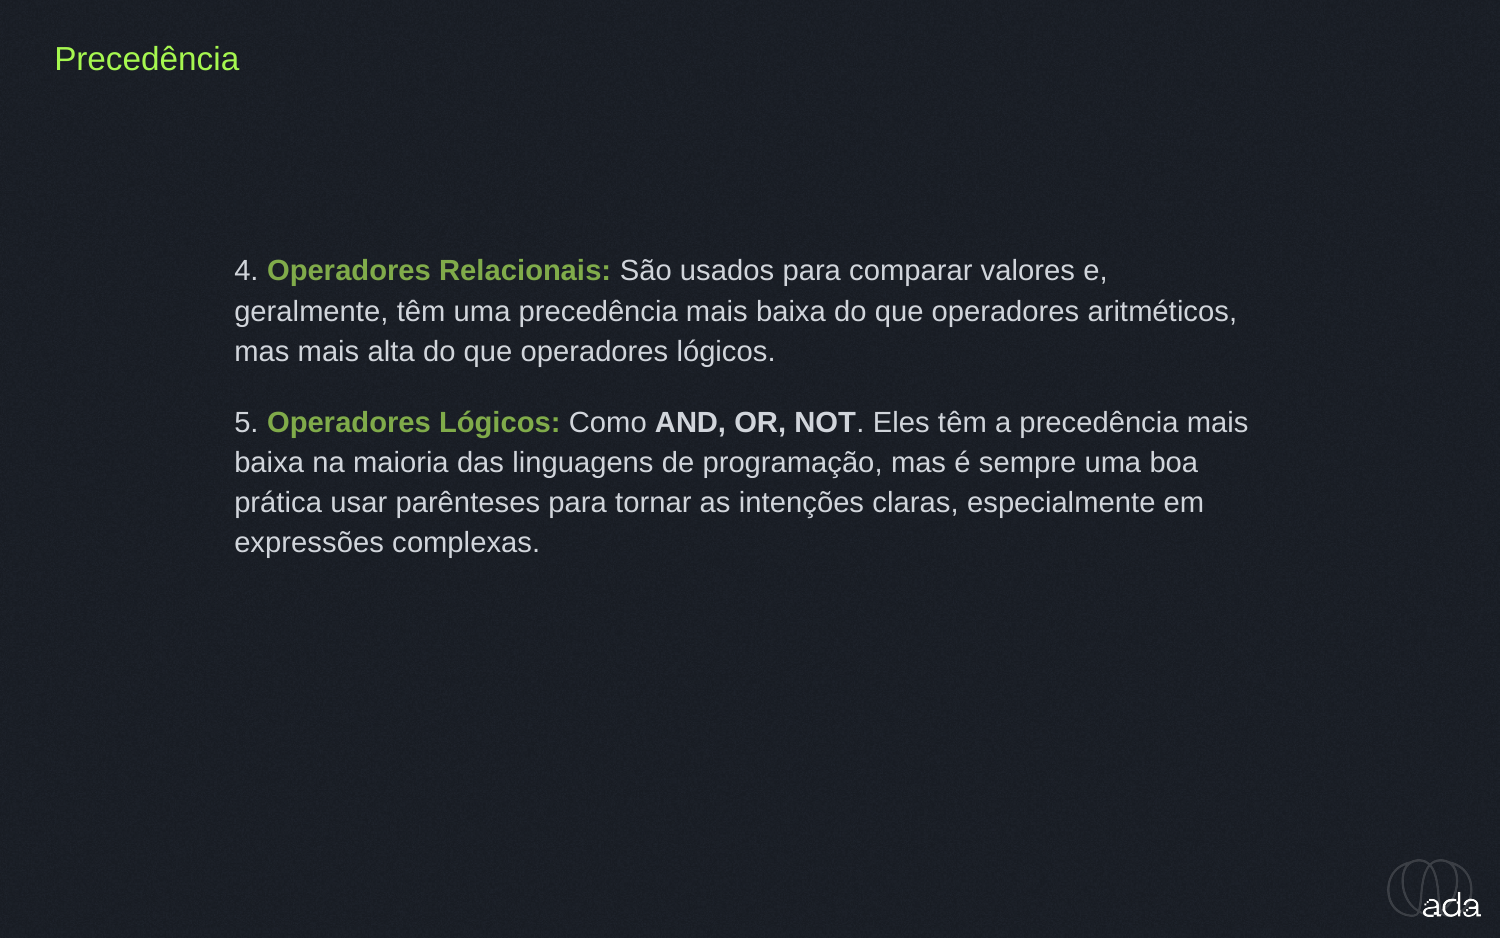

Precedência

4. Operadores Relacionais: São usados para comparar valores e, geralmente, têm uma precedência mais baixa do que operadores aritméticos, mas mais alta do que operadores lógicos.
5. Operadores Lógicos: Como AND, OR, NOT. Eles têm a precedência mais baixa na maioria das linguagens de programação, mas é sempre uma boa prática usar parênteses para tornar as intenções claras, especialmente em expressões complexas.